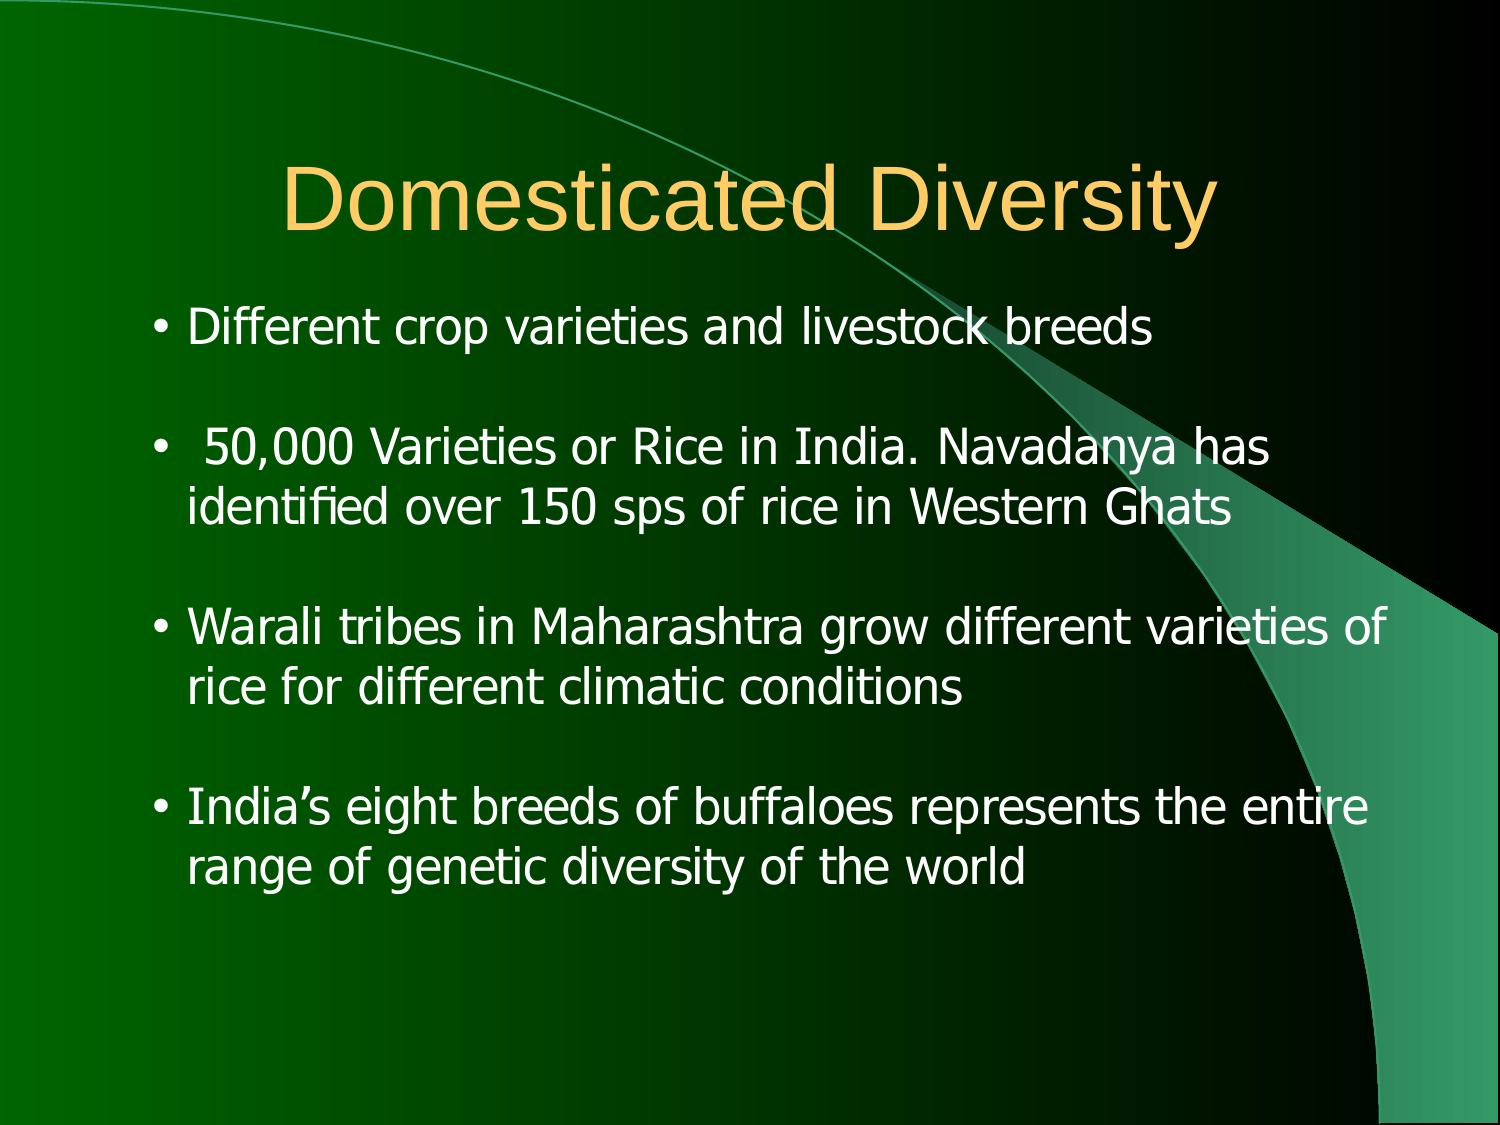

# Domesticated Diversity
Different crop varieties and livestock breeds

 50,000 Varieties or Rice in India. Navadanya has identified over 150 sps of rice in Western Ghats

Warali tribes in Maharashtra grow different varieties of rice for different climatic conditions

India’s eight breeds of buffaloes represents the entire range of genetic diversity of the world